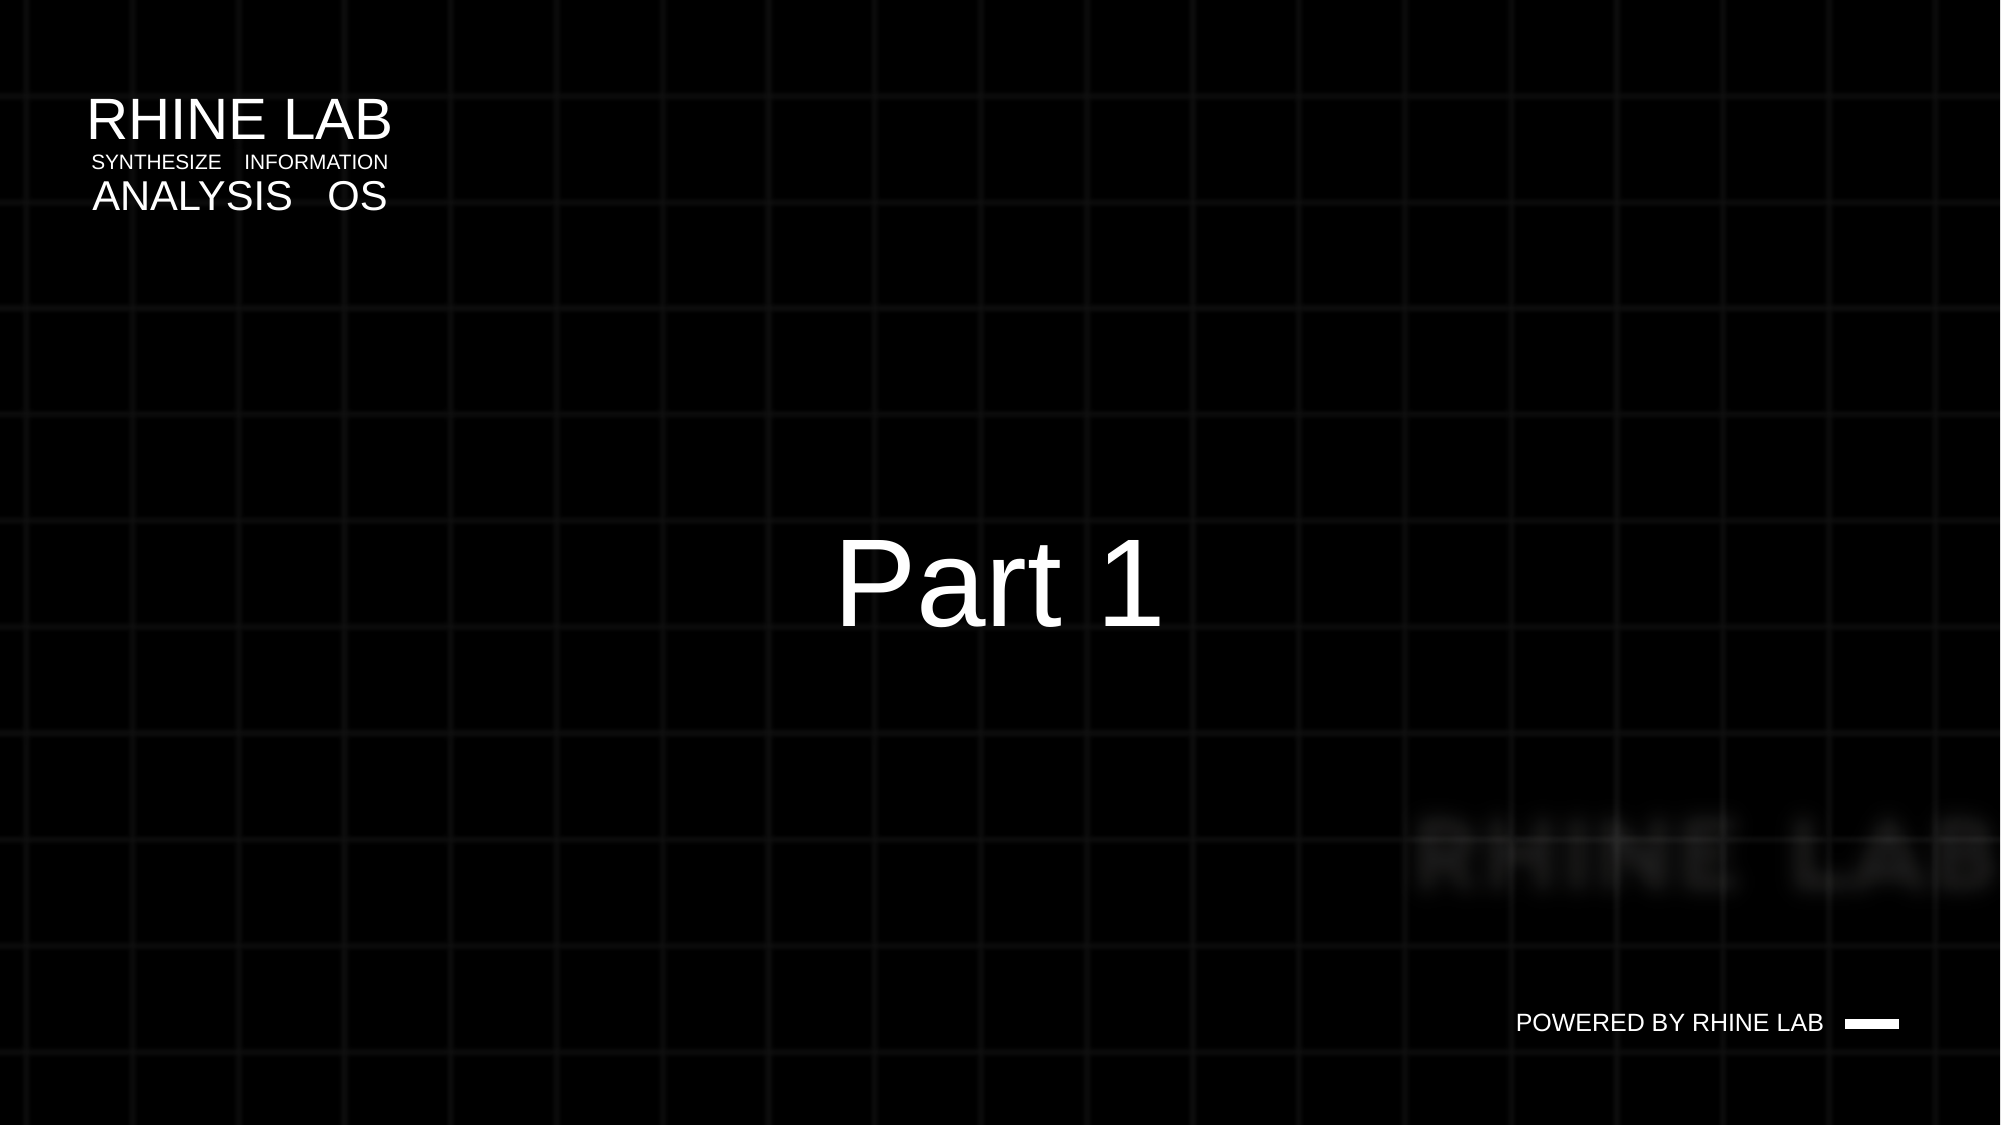

# RHINE LAB SYNTHESIZE    INFORMATION ANALYSIS   OS
rhodeskesi
Part 1
POWERED BY RHINE LAB